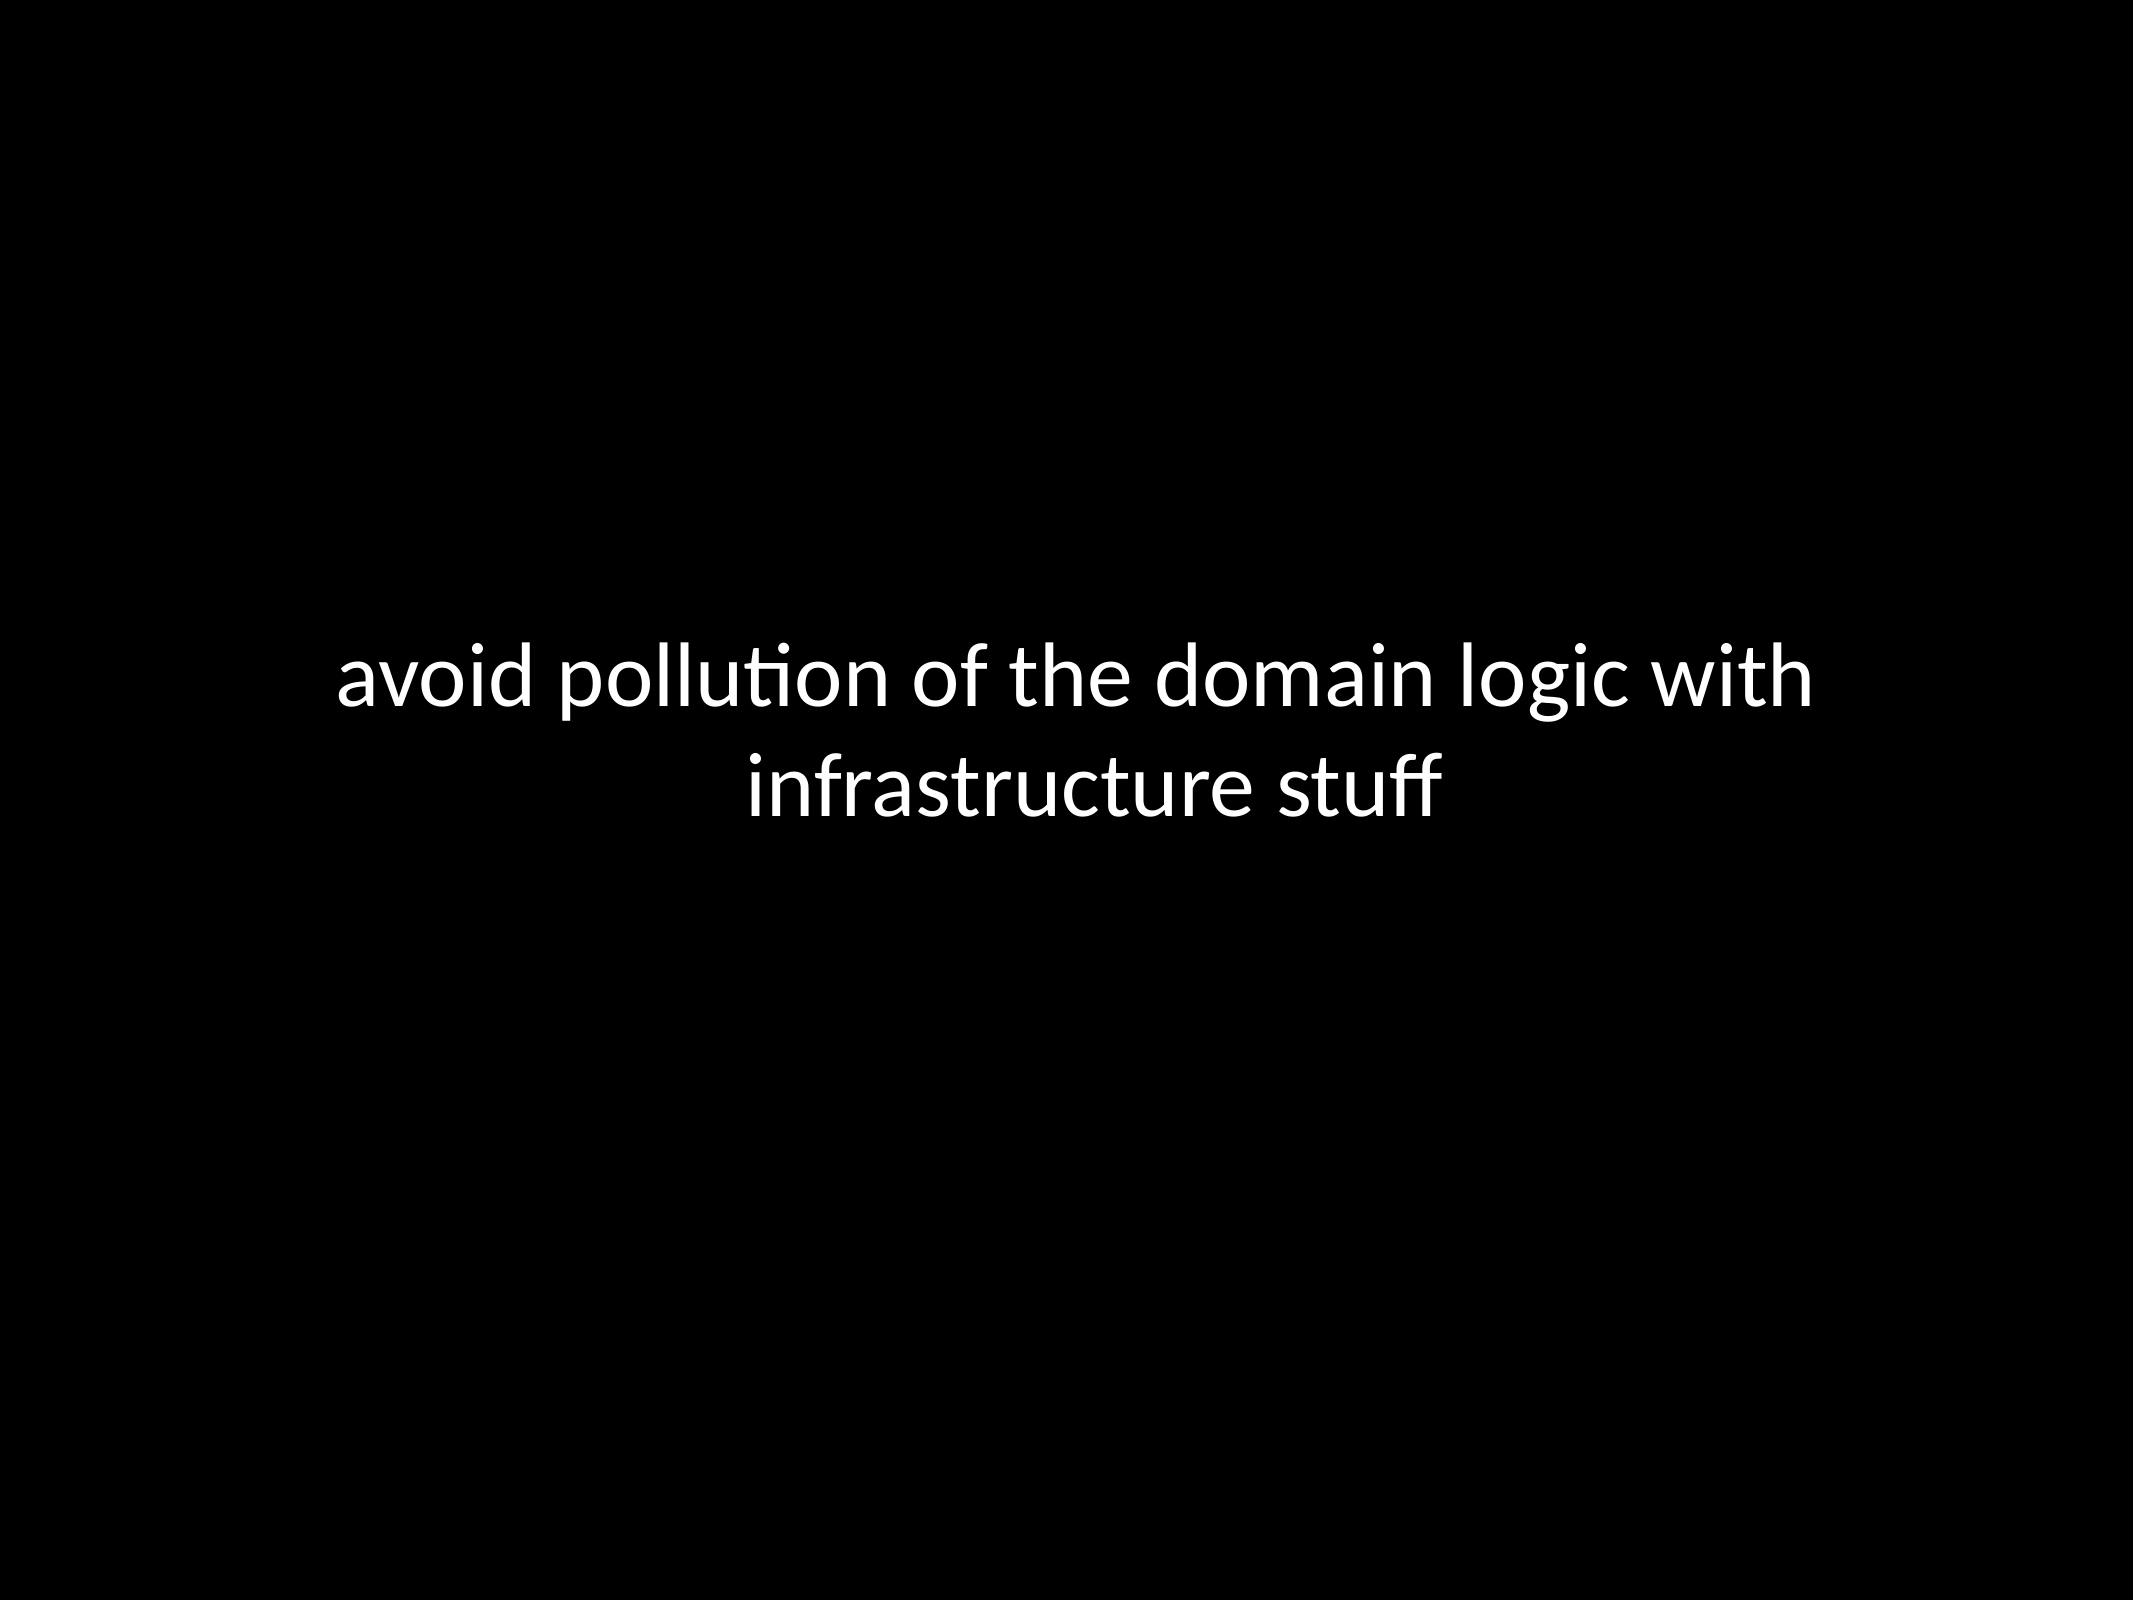

avoid pollution of the domain logic with infrastructure stuff